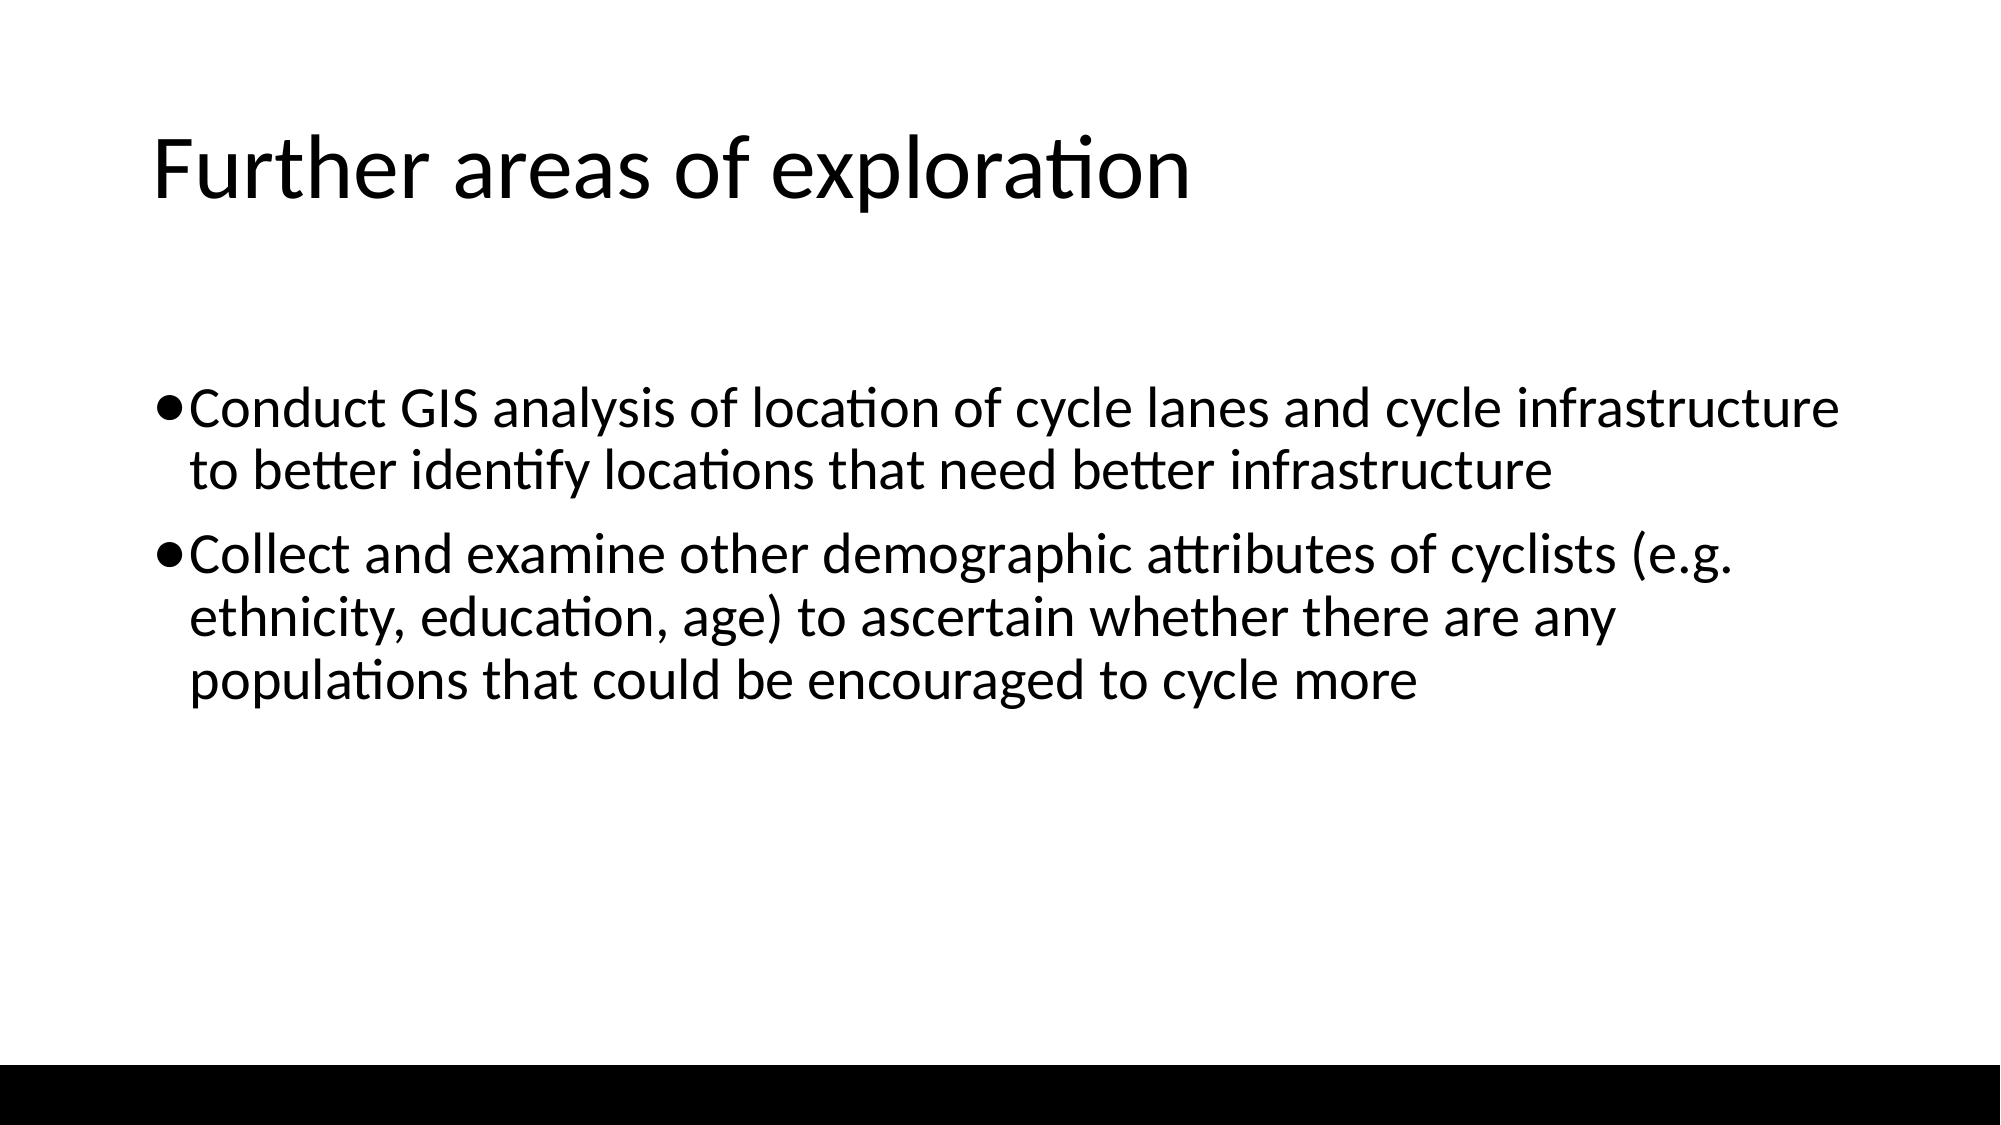

# Further areas of exploration

Conduct GIS analysis of location of cycle lanes and cycle infrastructure to better identify locations that need better infrastructure
Collect and examine other demographic attributes of cyclists (e.g. ethnicity, education, age) to ascertain whether there are any populations that could be encouraged to cycle more